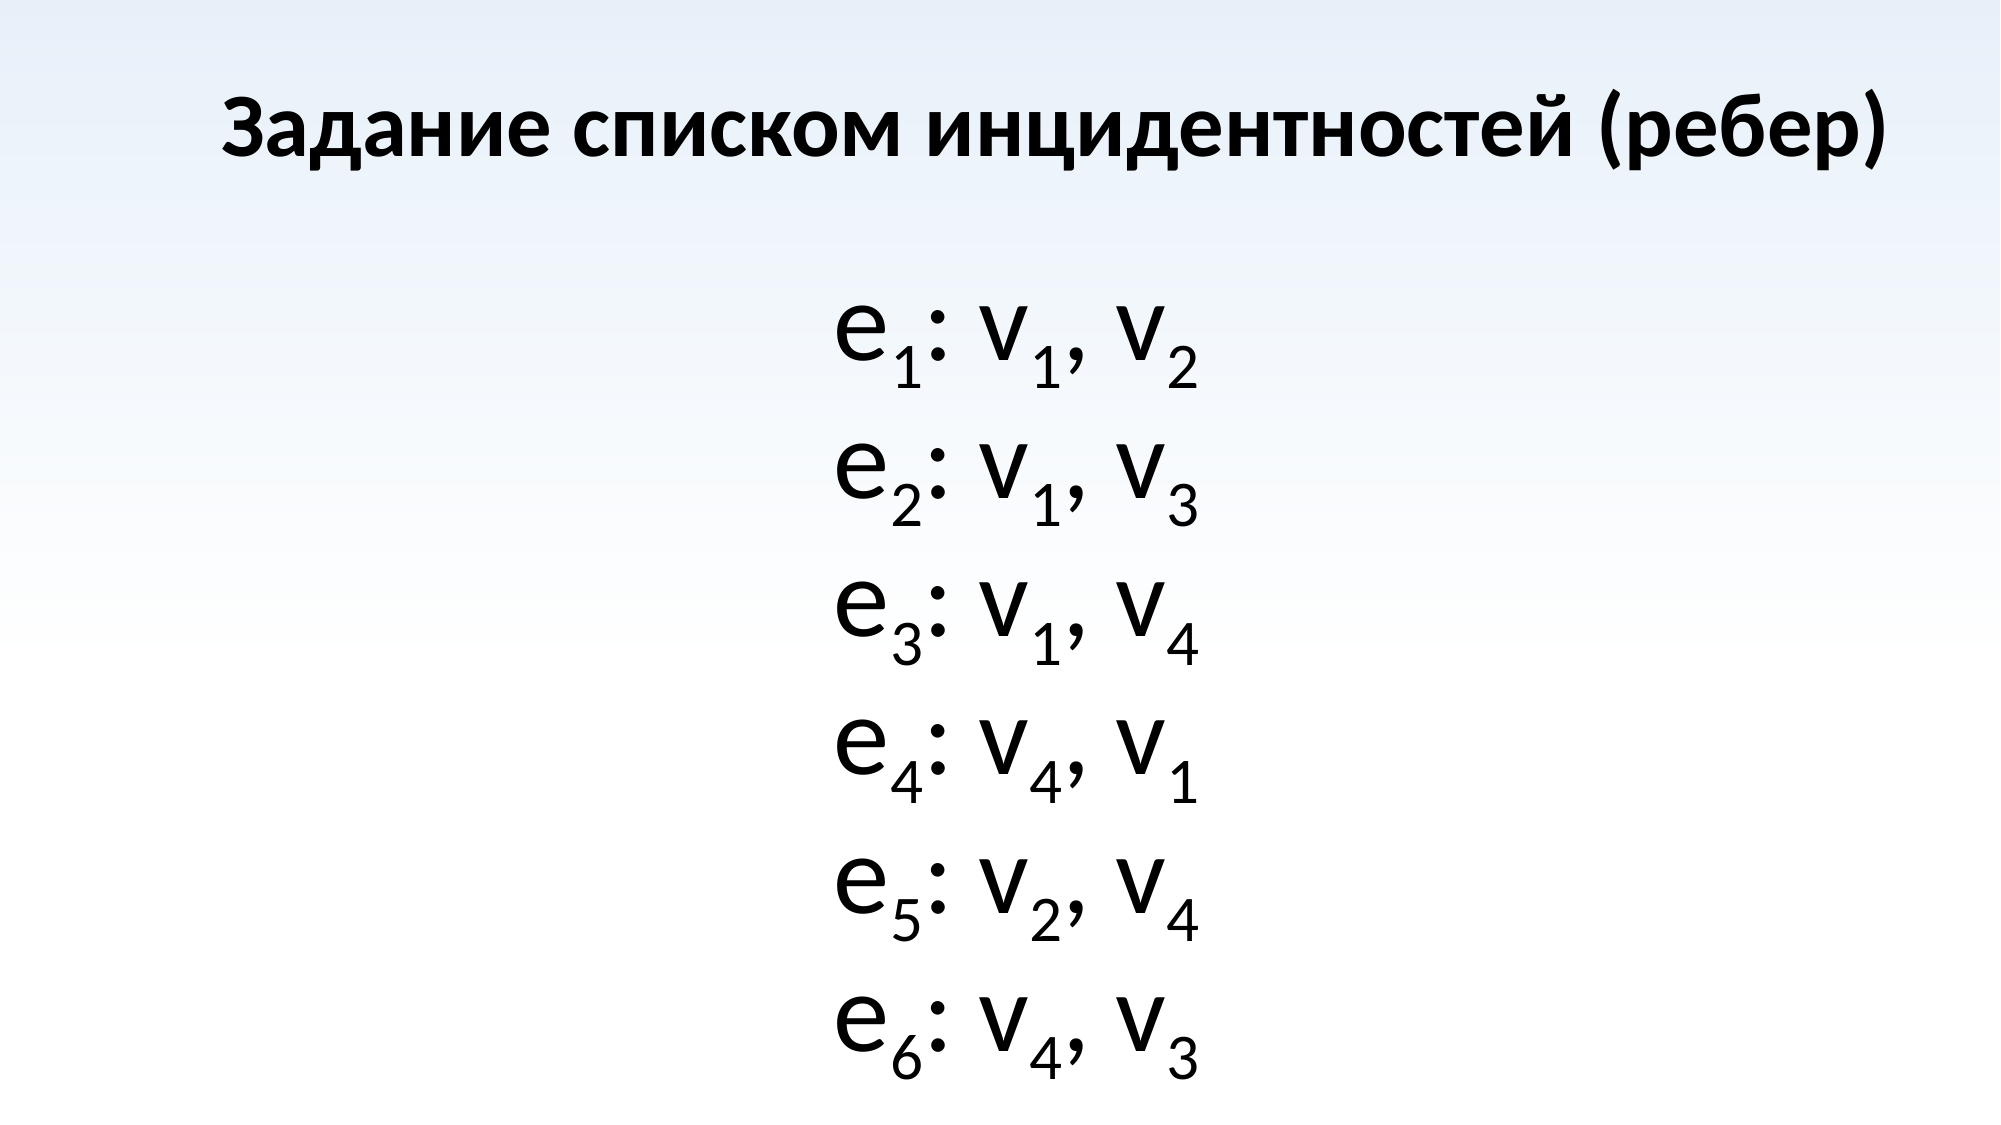

Задание списком инцидентностей (ребер)
# e1: v1, v2 e2: v1, v3 e3: v1, v4 e4: v4, v1 e5: v2, v4 e6: v4, v3